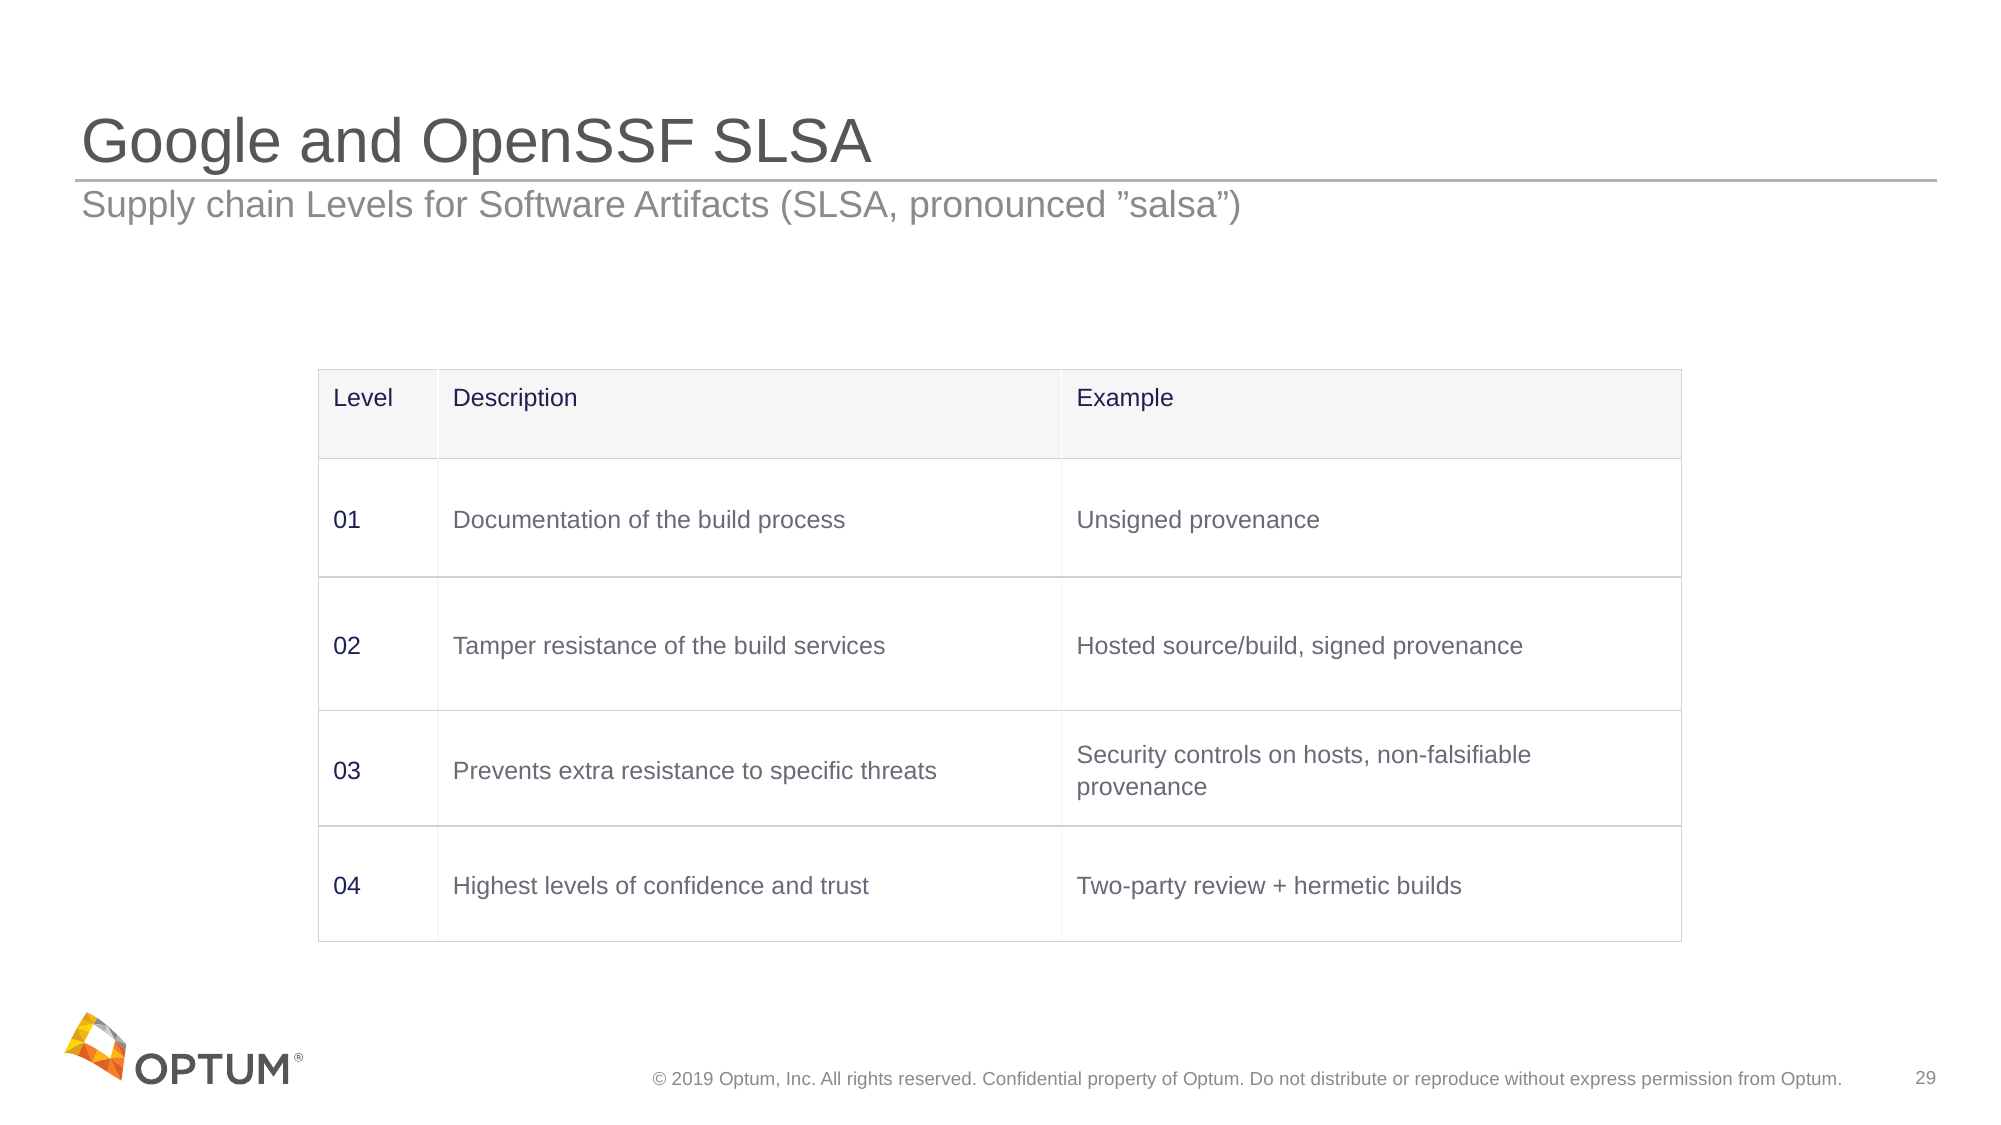

# Google and OpenSSF SLSA
Supply chain Levels for Software Artifacts (SLSA, pronounced ”salsa”)
| Level | Description | Example |
| --- | --- | --- |
| 01 | Documentation of the build process | Unsigned provenance |
| 02 | Tamper resistance of the build services | Hosted source/build, signed provenance |
| 03 | Prevents extra resistance to specific threats | Security controls on hosts, non-falsifiable provenance |
| 04 | Highest levels of confidence and trust | Two-party review + hermetic builds |
© 2019 Optum, Inc. All rights reserved. Confidential property of Optum. Do not distribute or reproduce without express permission from Optum.
29